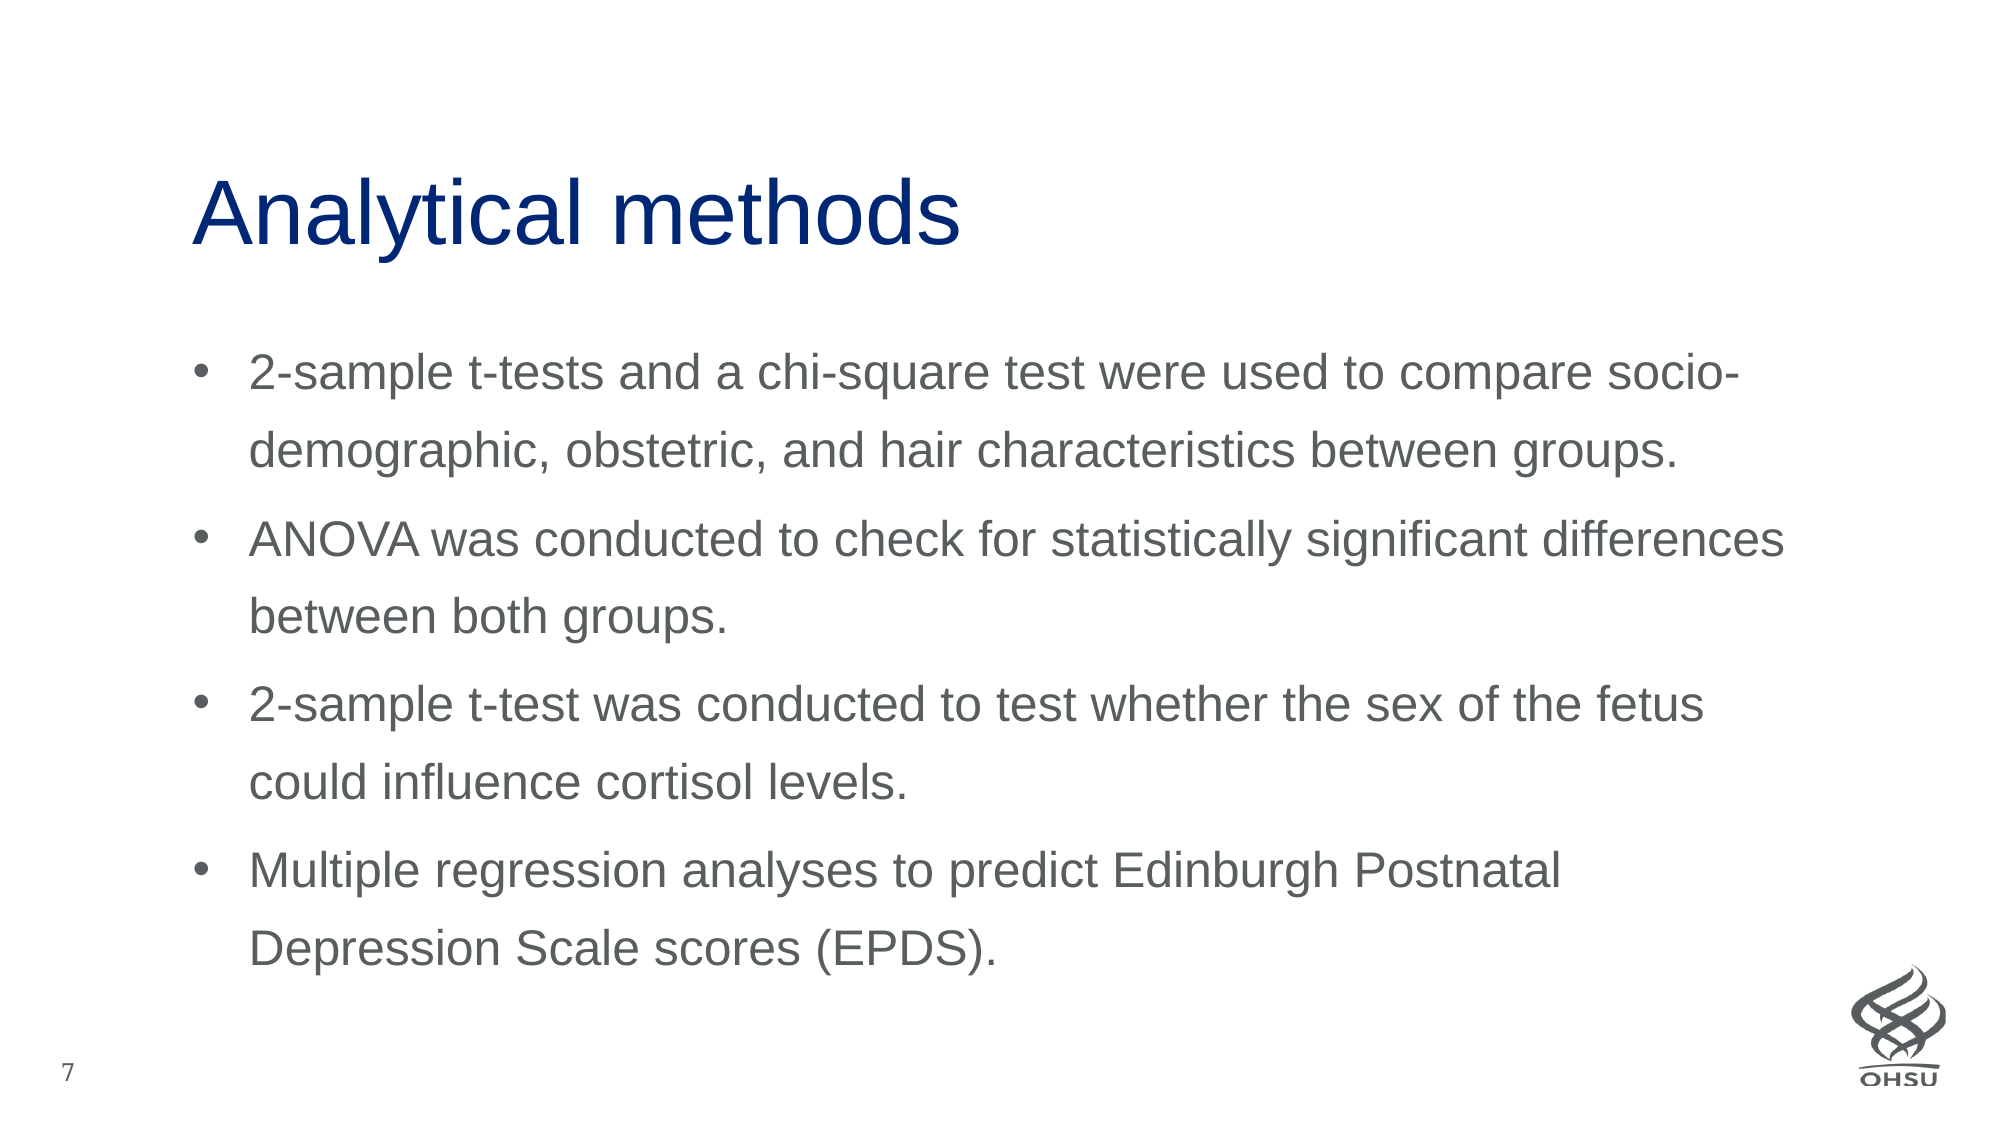

# Analytical methods
2-sample t-tests and a chi-square test were used to compare socio- demographic, obstetric, and hair characteristics between groups.
ANOVA was conducted to check for statistically significant differences between both groups.
2-sample t-test was conducted to test whether the sex of the fetus could influence cortisol levels.
Multiple regression analyses to predict Edinburgh Postnatal Depression Scale scores (EPDS).